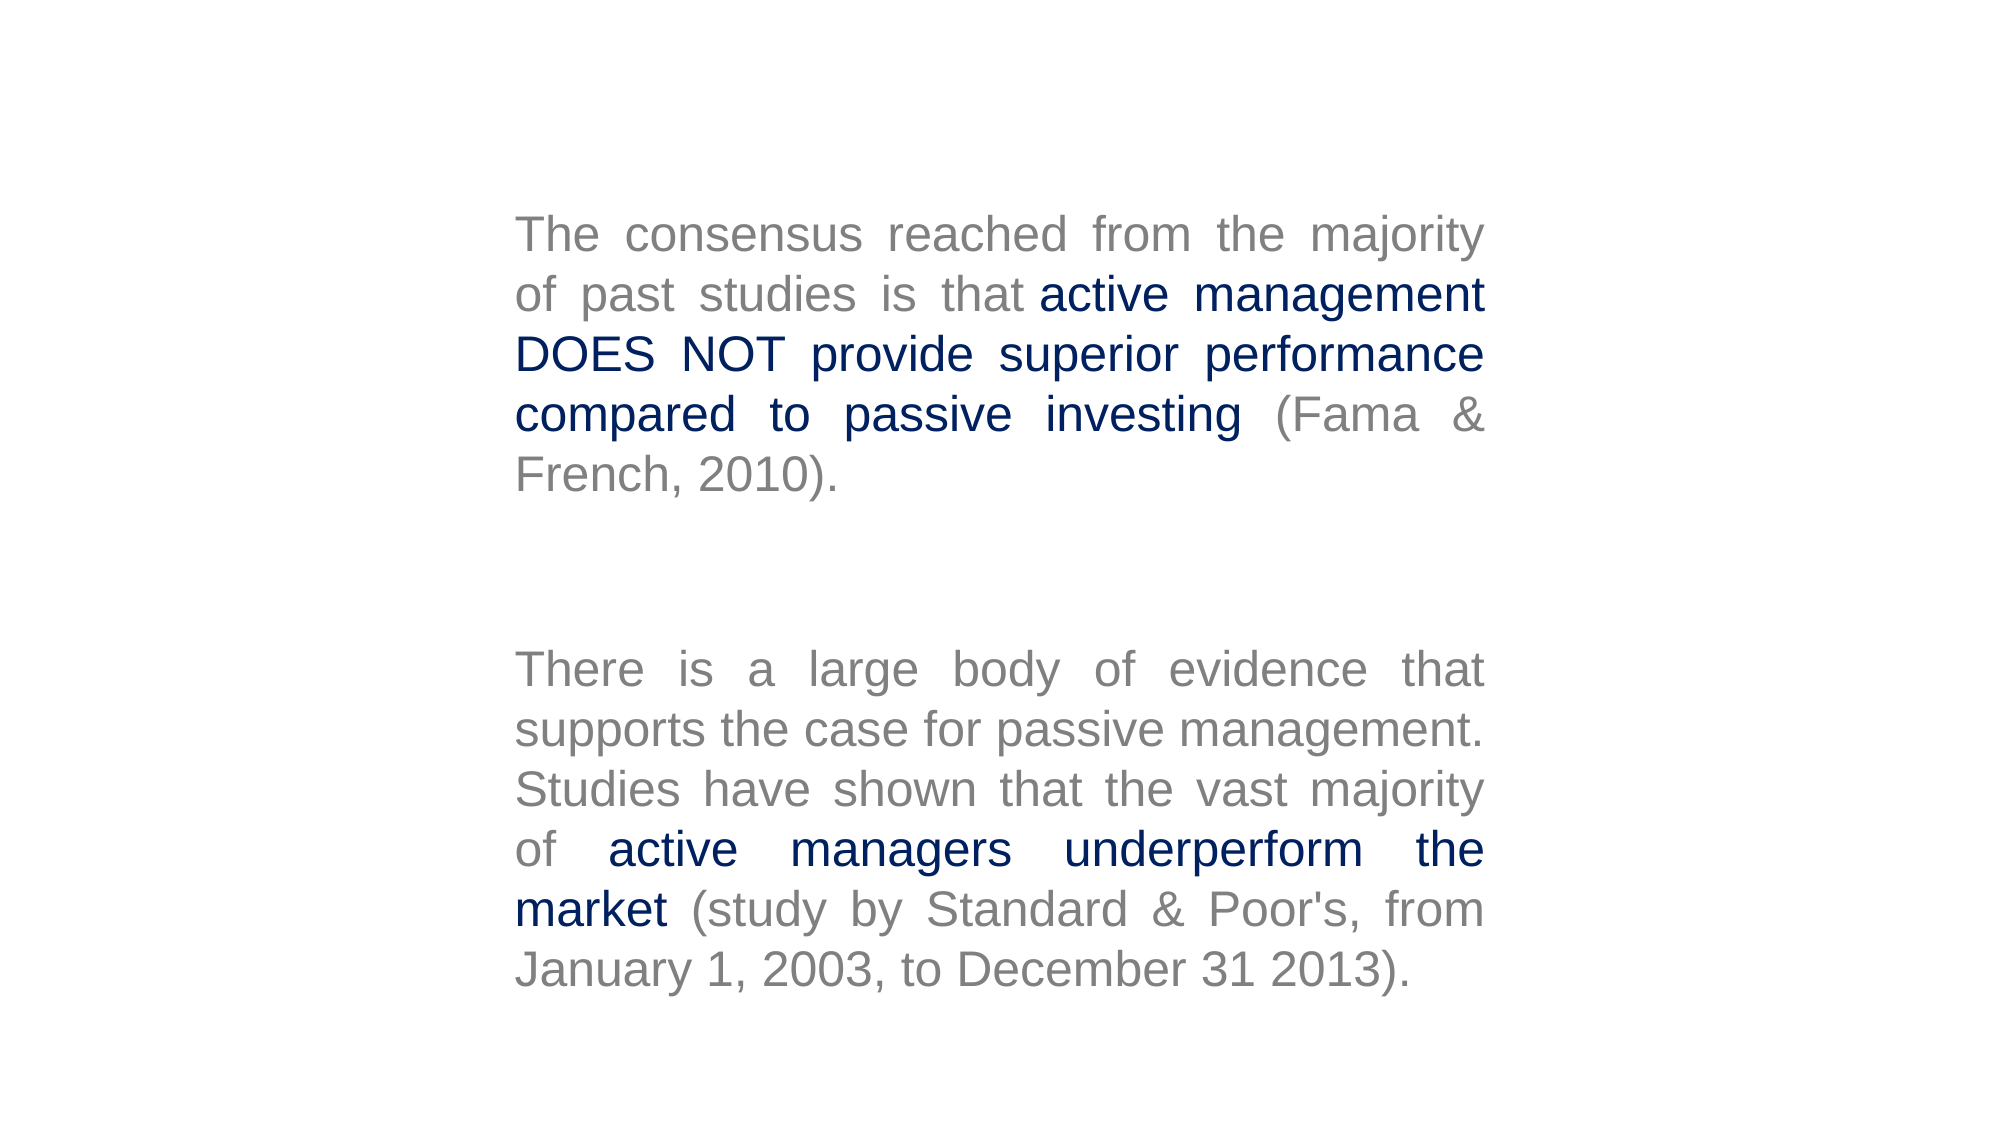

The consensus reached from the majority of past studies is that active management DOES NOT provide superior performance compared to passive investing (Fama & French, 2010).
There is a large body of evidence that supports the case for passive management. Studies have shown that the vast majority of active managers underperform the market (study by Standard & Poor's, from January 1, 2003, to December 31 2013).